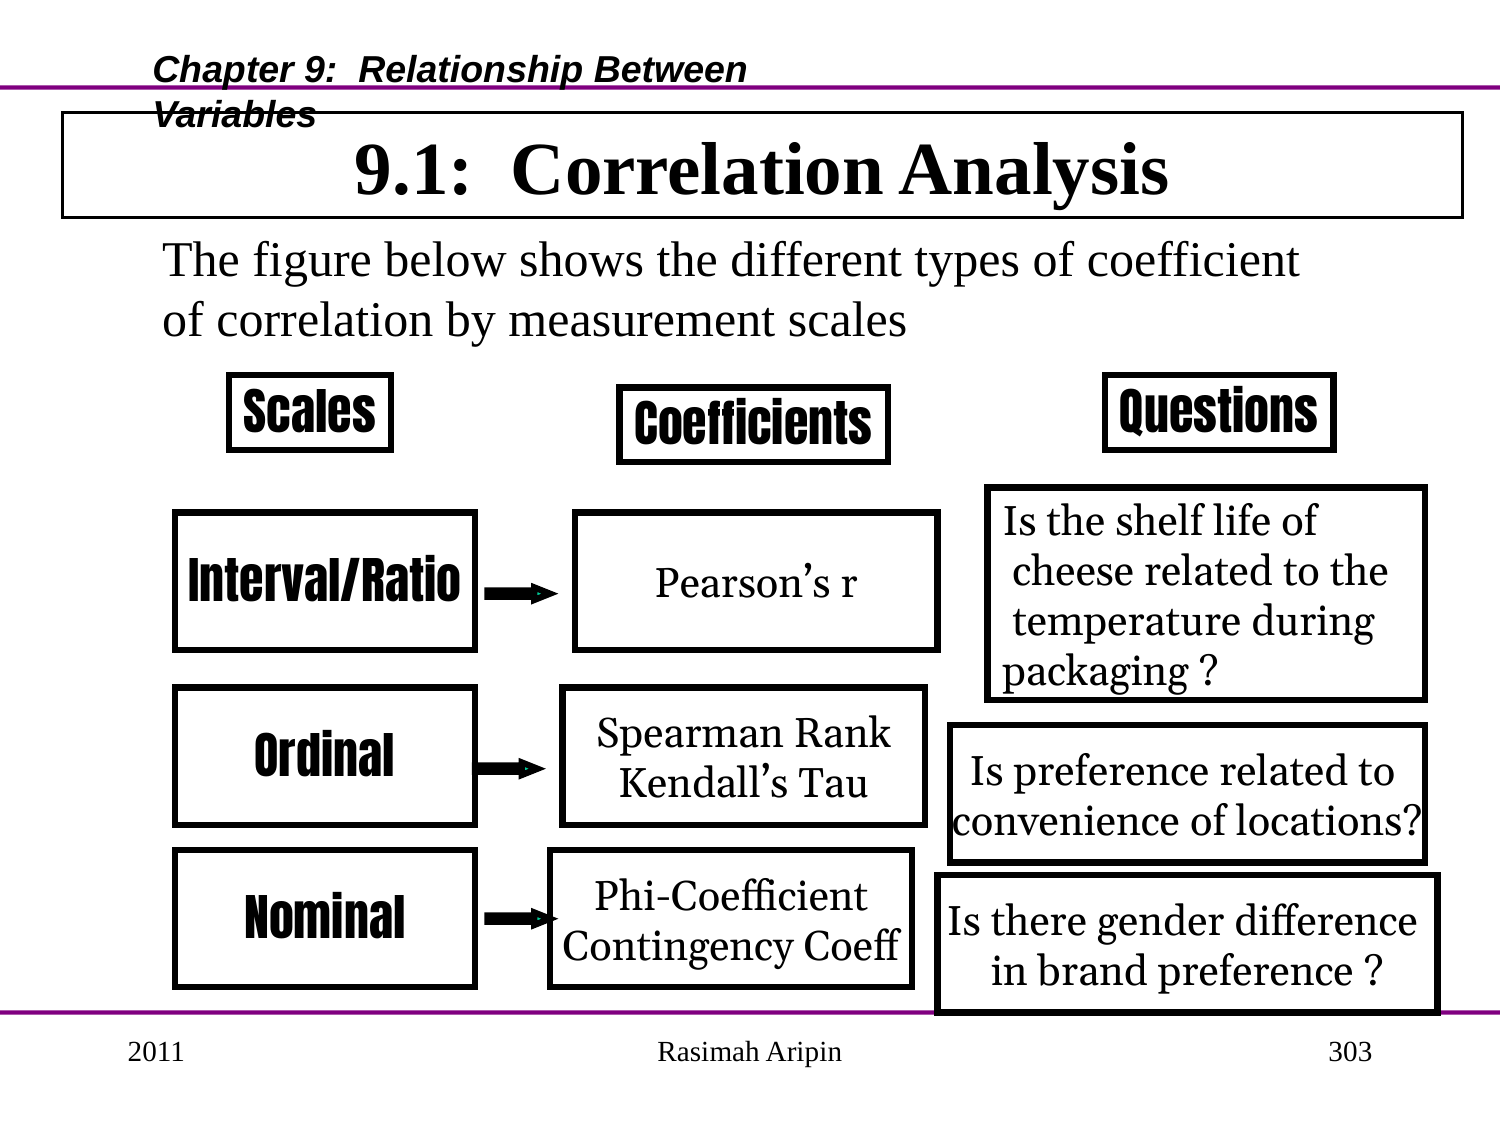

Chapter 9:  Relationship Between Variables
9.1:  Correlation Analysis
The figure below shows the different types of coefficient of correlation by measurement scales
Scales
Questions
Coefficients
Is the shelf life of
 cheese related to the
 temperature during
packaging ?
Interval/Ratio
Pearson’s r

Ordinal
Spearman Rank
Kendall’s Tau
Is preference related to
convenience of locations?

Nominal
Phi-Coefficient
Contingency Coeff
Is there gender difference
in brand preference ?

2011
Rasimah Aripin
303